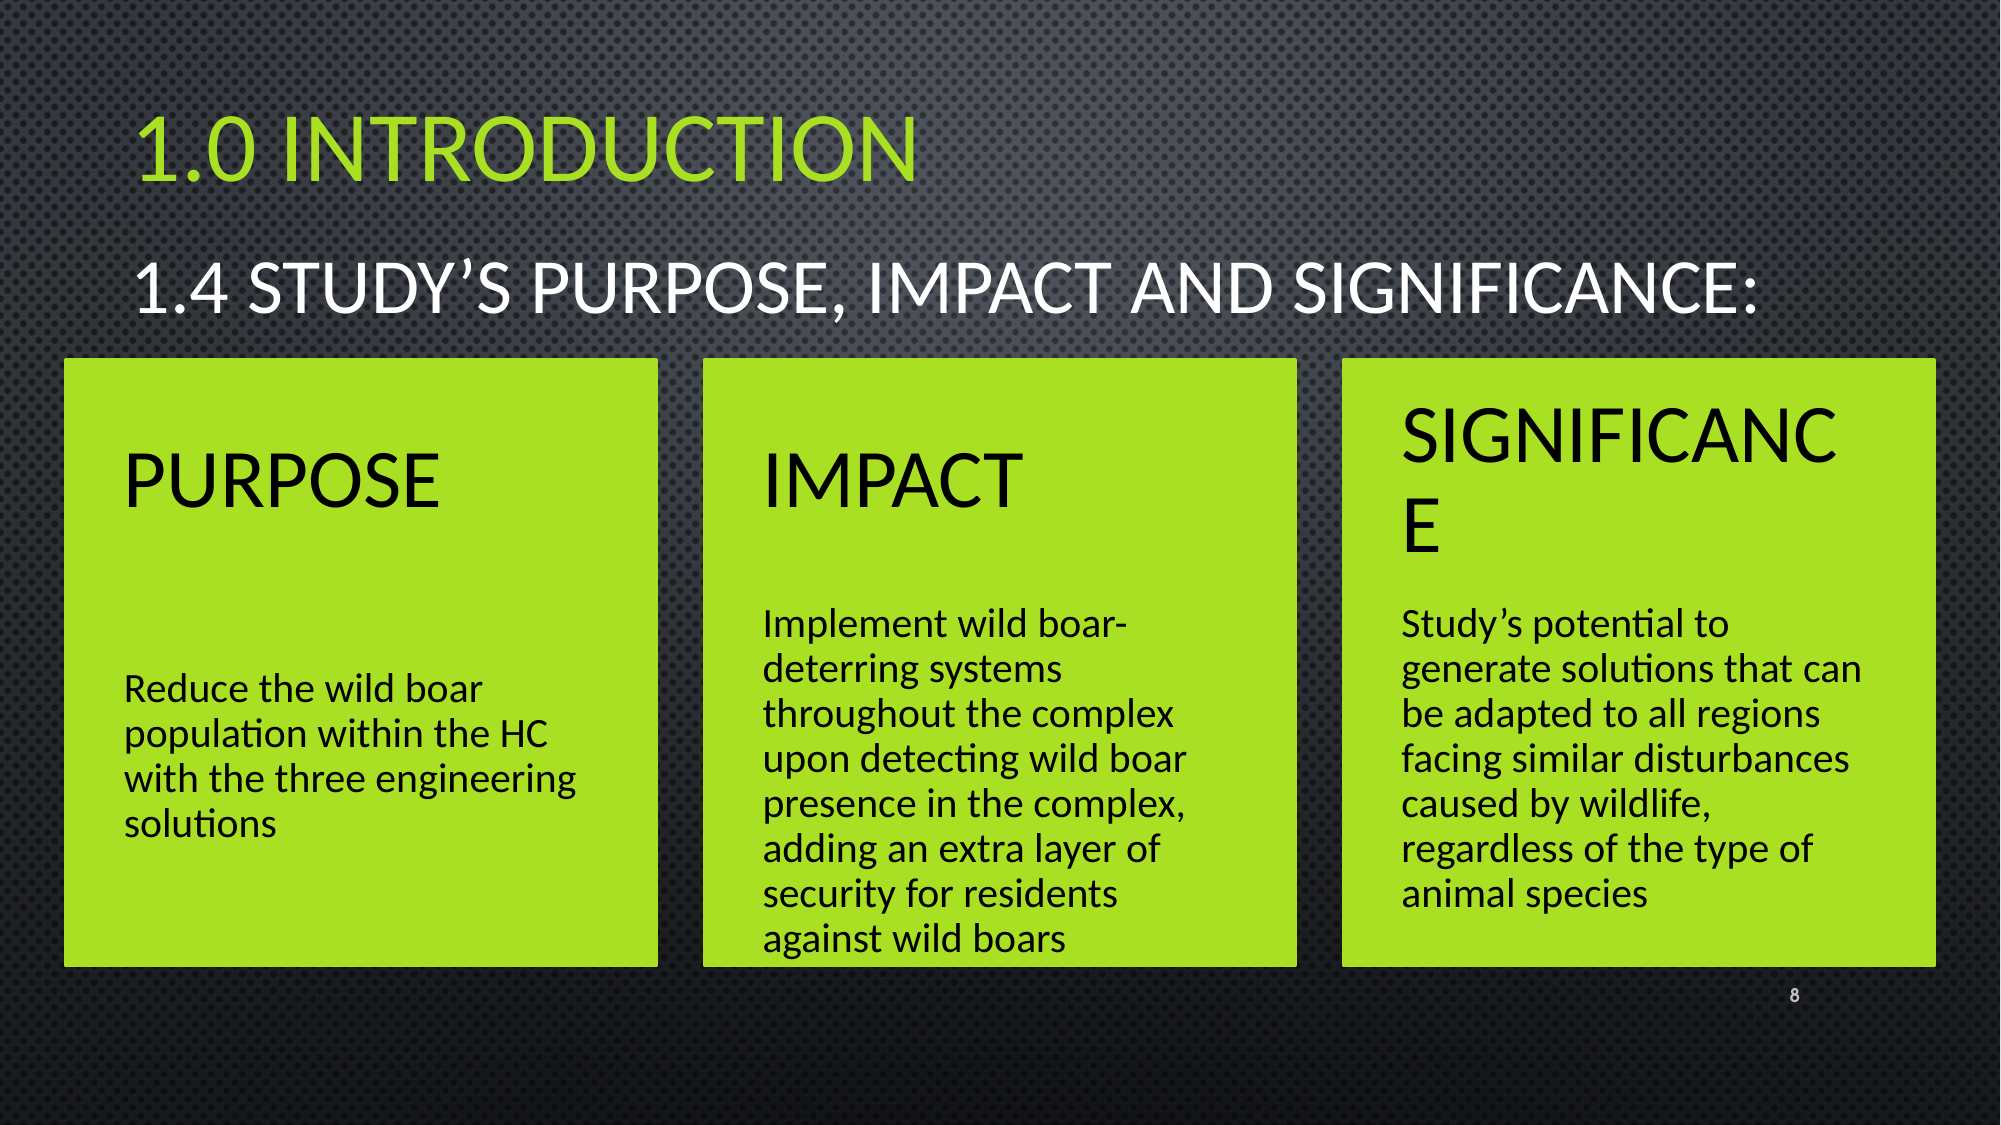

# 1.0 Introduction
1.4 STUDY’S PURPOSE, IMPACT AND SIGNIFICANCE:

Reduce the wild boar population within the HC with the three engineering solutions
PURPOSE
Implement wild boar-deterring systems throughout the complex upon detecting wild boar presence in the complex, adding an extra layer of security for residents against wild boars
IMPACT
Study’s potential to generate solutions that can be adapted to all regions facing similar disturbances caused by wildlife, regardless of the type of animal species
SIGNIFICANCE
8